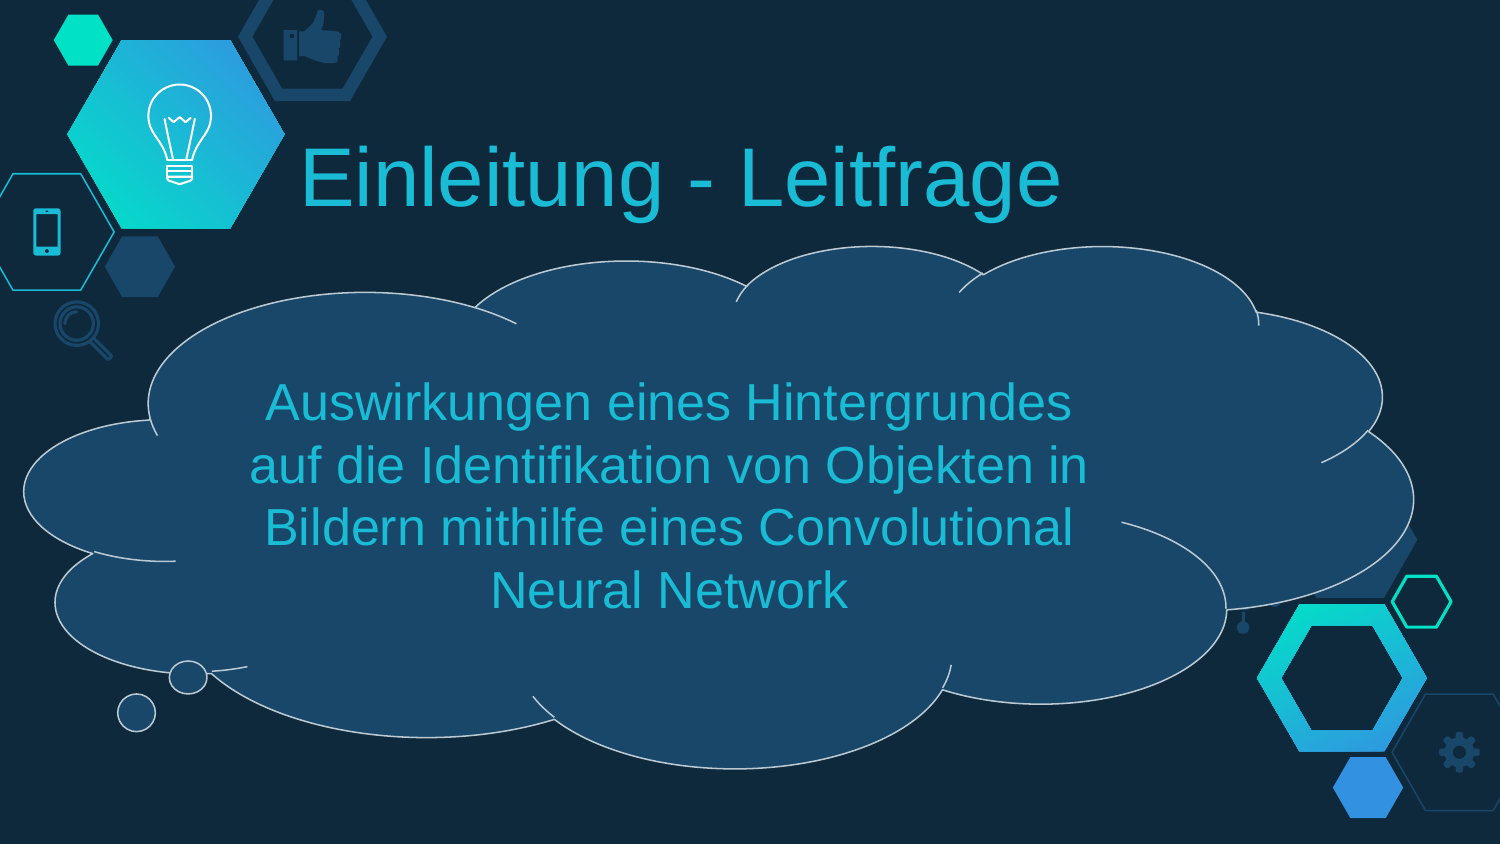

# Einleitung - Leitfrage
Auswirkungen eines Hintergrundes auf die Identifikation von Objekten in Bildern mithilfe eines Convolutional Neural Network